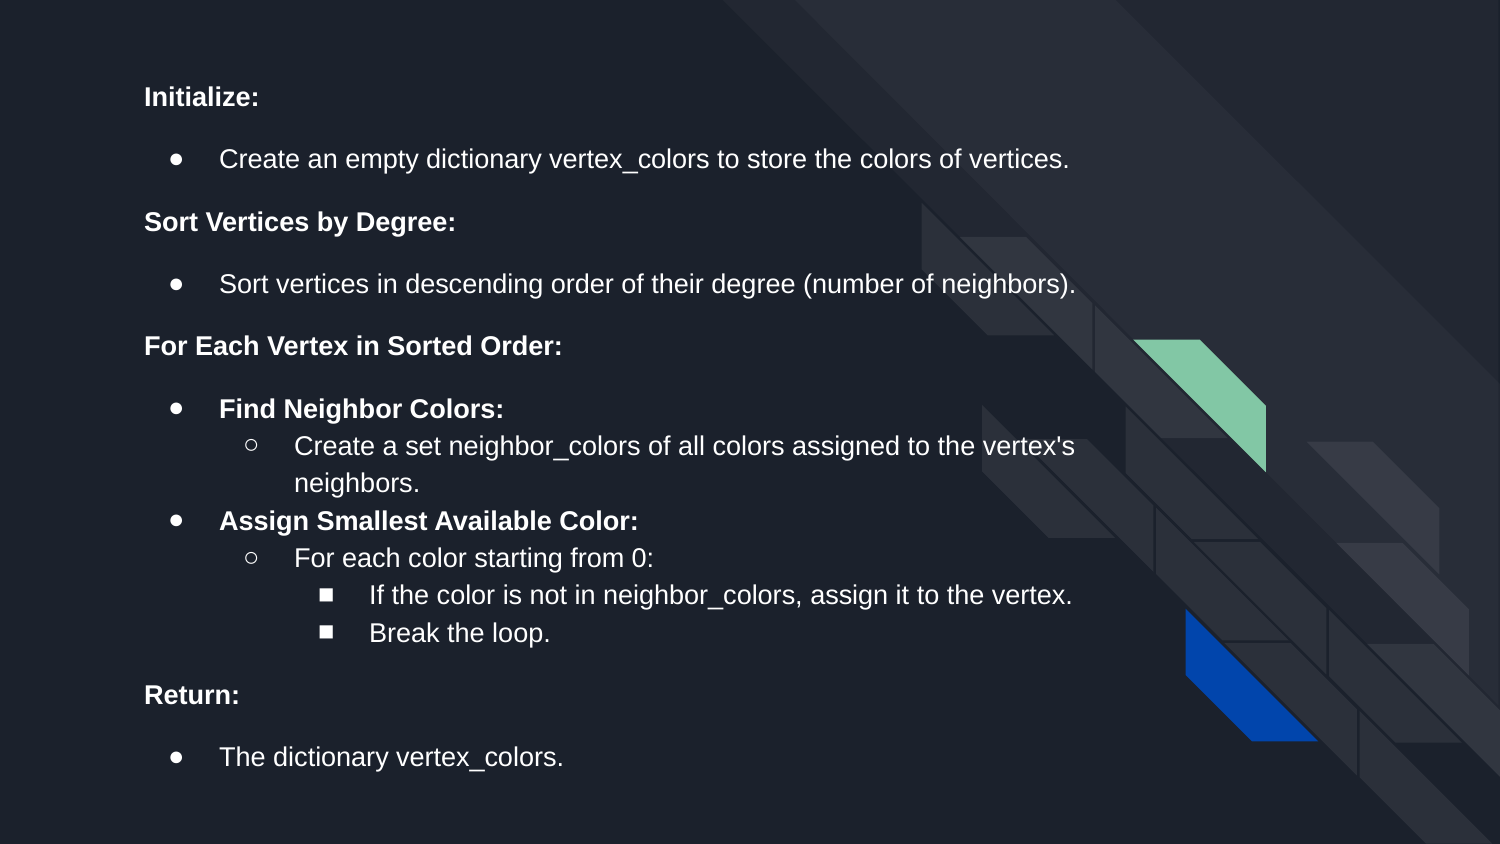

Initialize:
Create an empty dictionary vertex_colors to store the colors of vertices.
Sort Vertices by Degree:
Sort vertices in descending order of their degree (number of neighbors).
For Each Vertex in Sorted Order:
Find Neighbor Colors:
Create a set neighbor_colors of all colors assigned to the vertex's neighbors.
Assign Smallest Available Color:
For each color starting from 0:
If the color is not in neighbor_colors, assign it to the vertex.
Break the loop.
Return:
The dictionary vertex_colors.